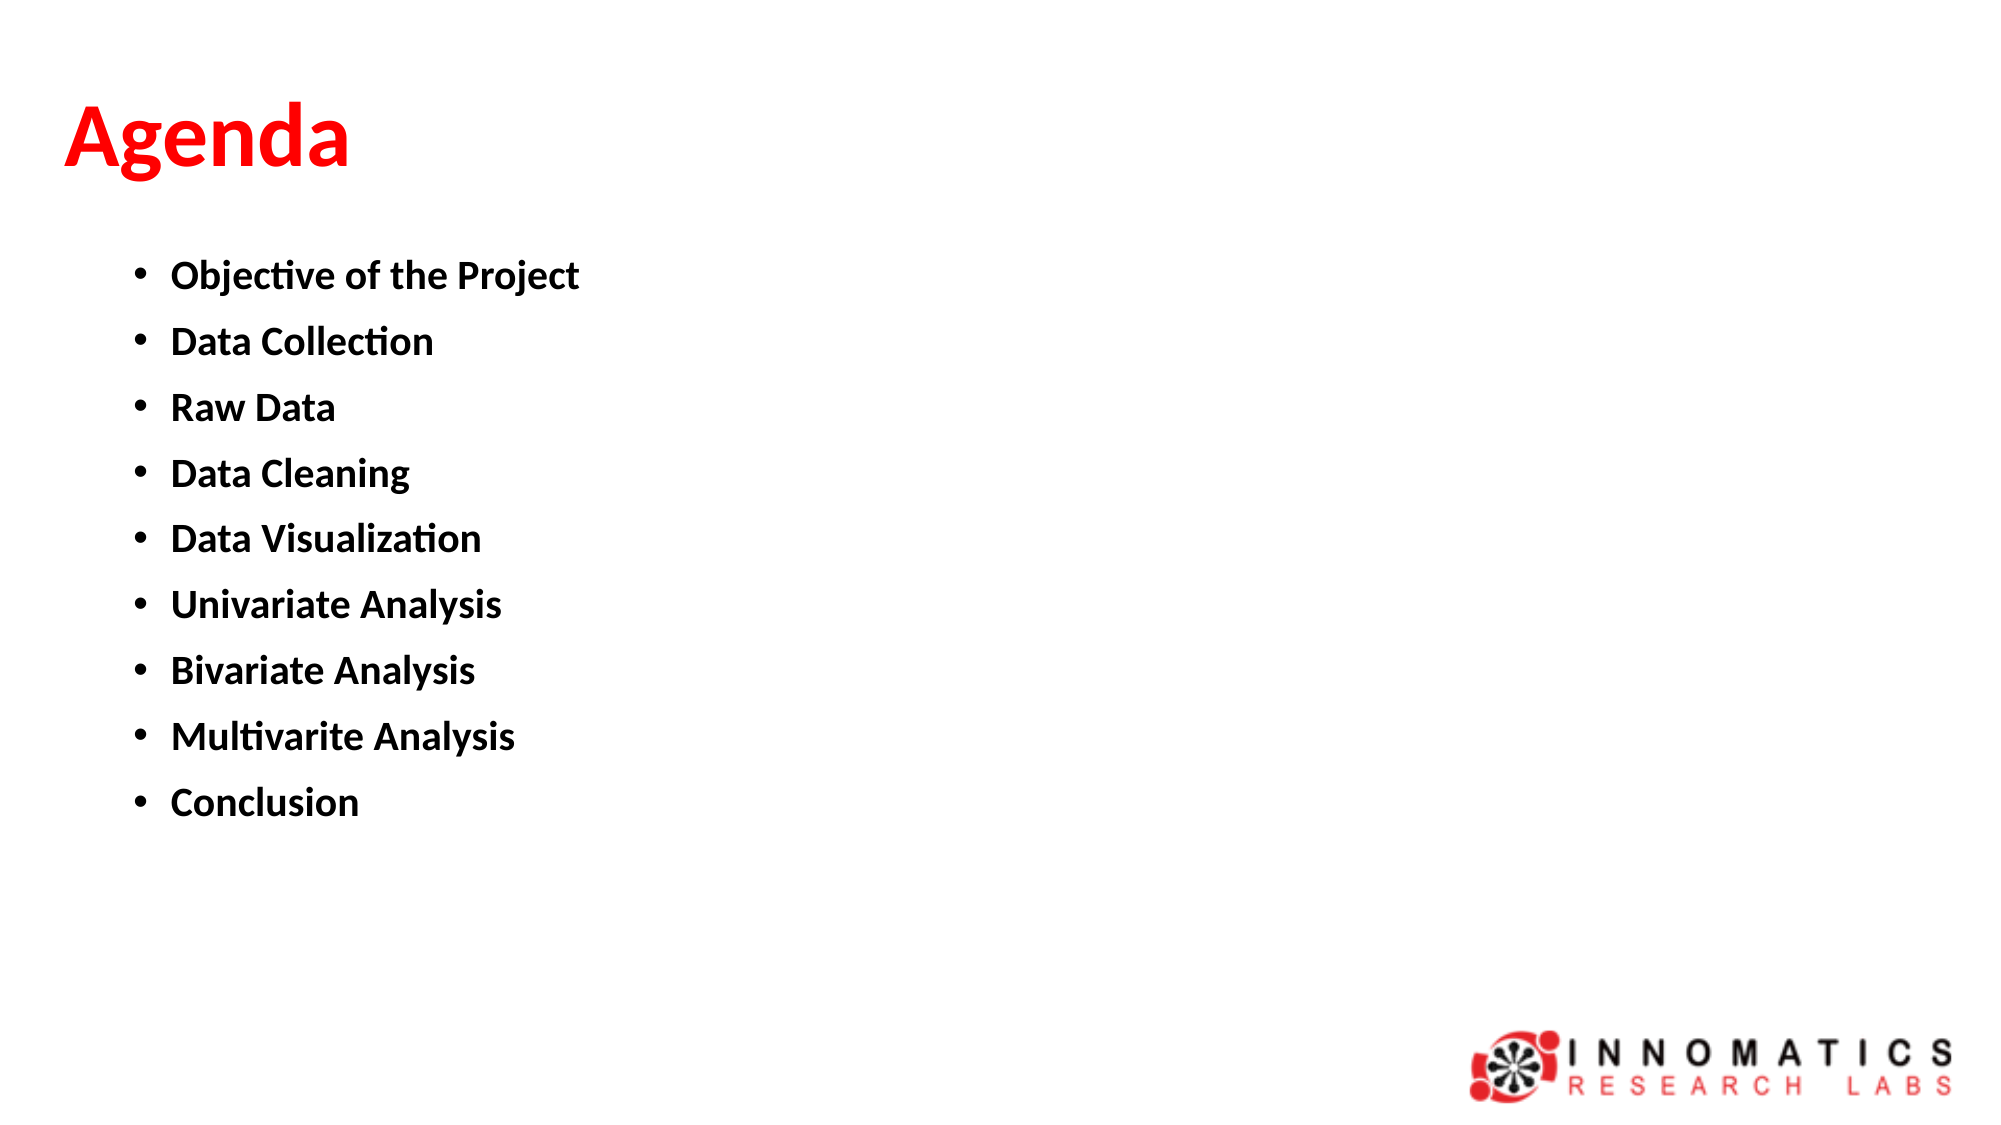

# Agenda
Objective of the Project
Data Collection
Raw Data
Data Cleaning
Data Visualization
Univariate Analysis
Bivariate Analysis
Multivarite Analysis
Conclusion